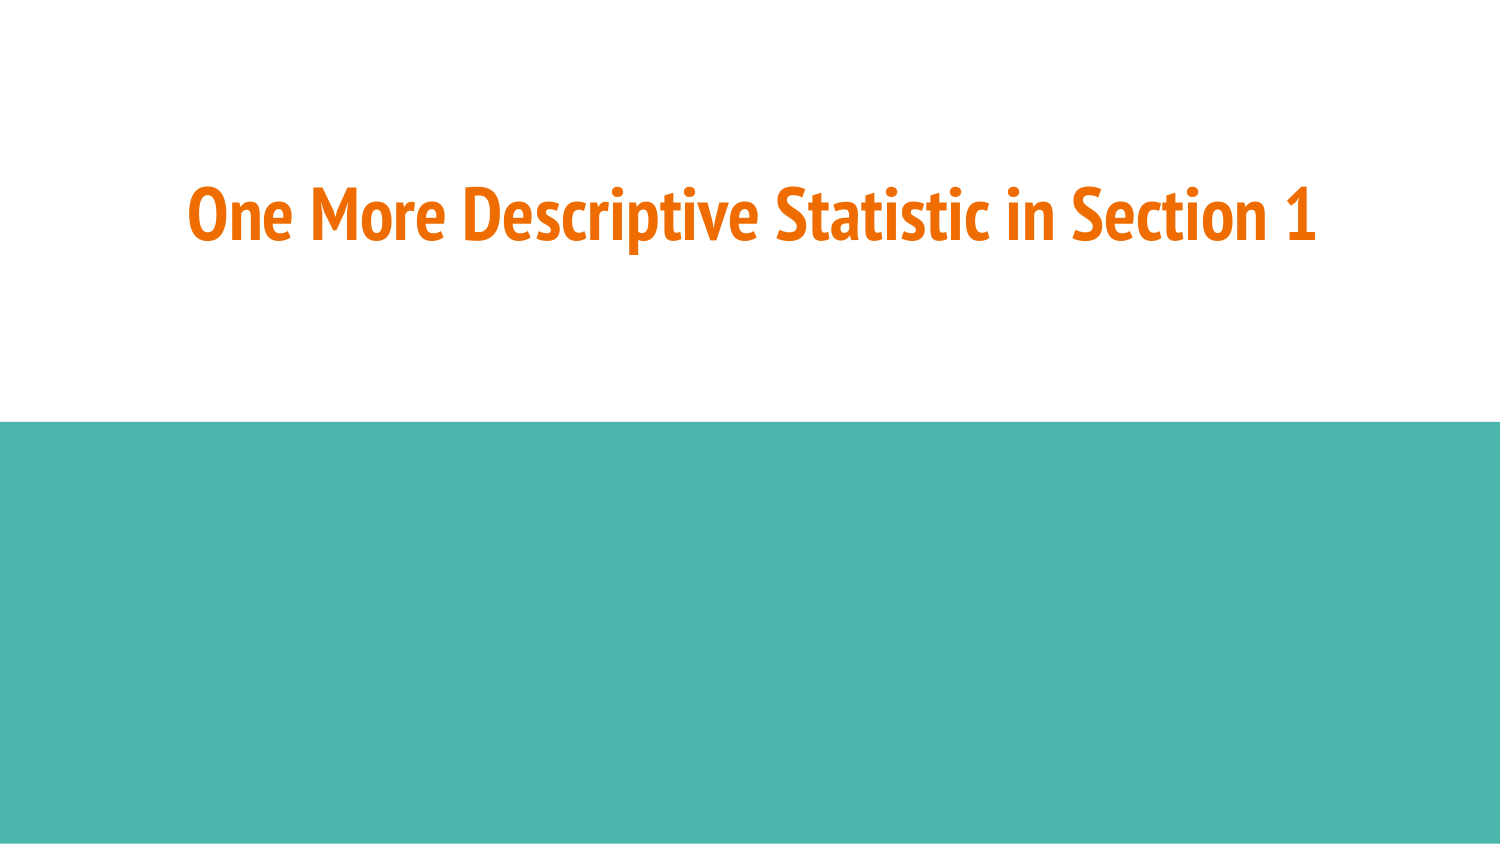

# One More Descriptive Statistic in Section 1